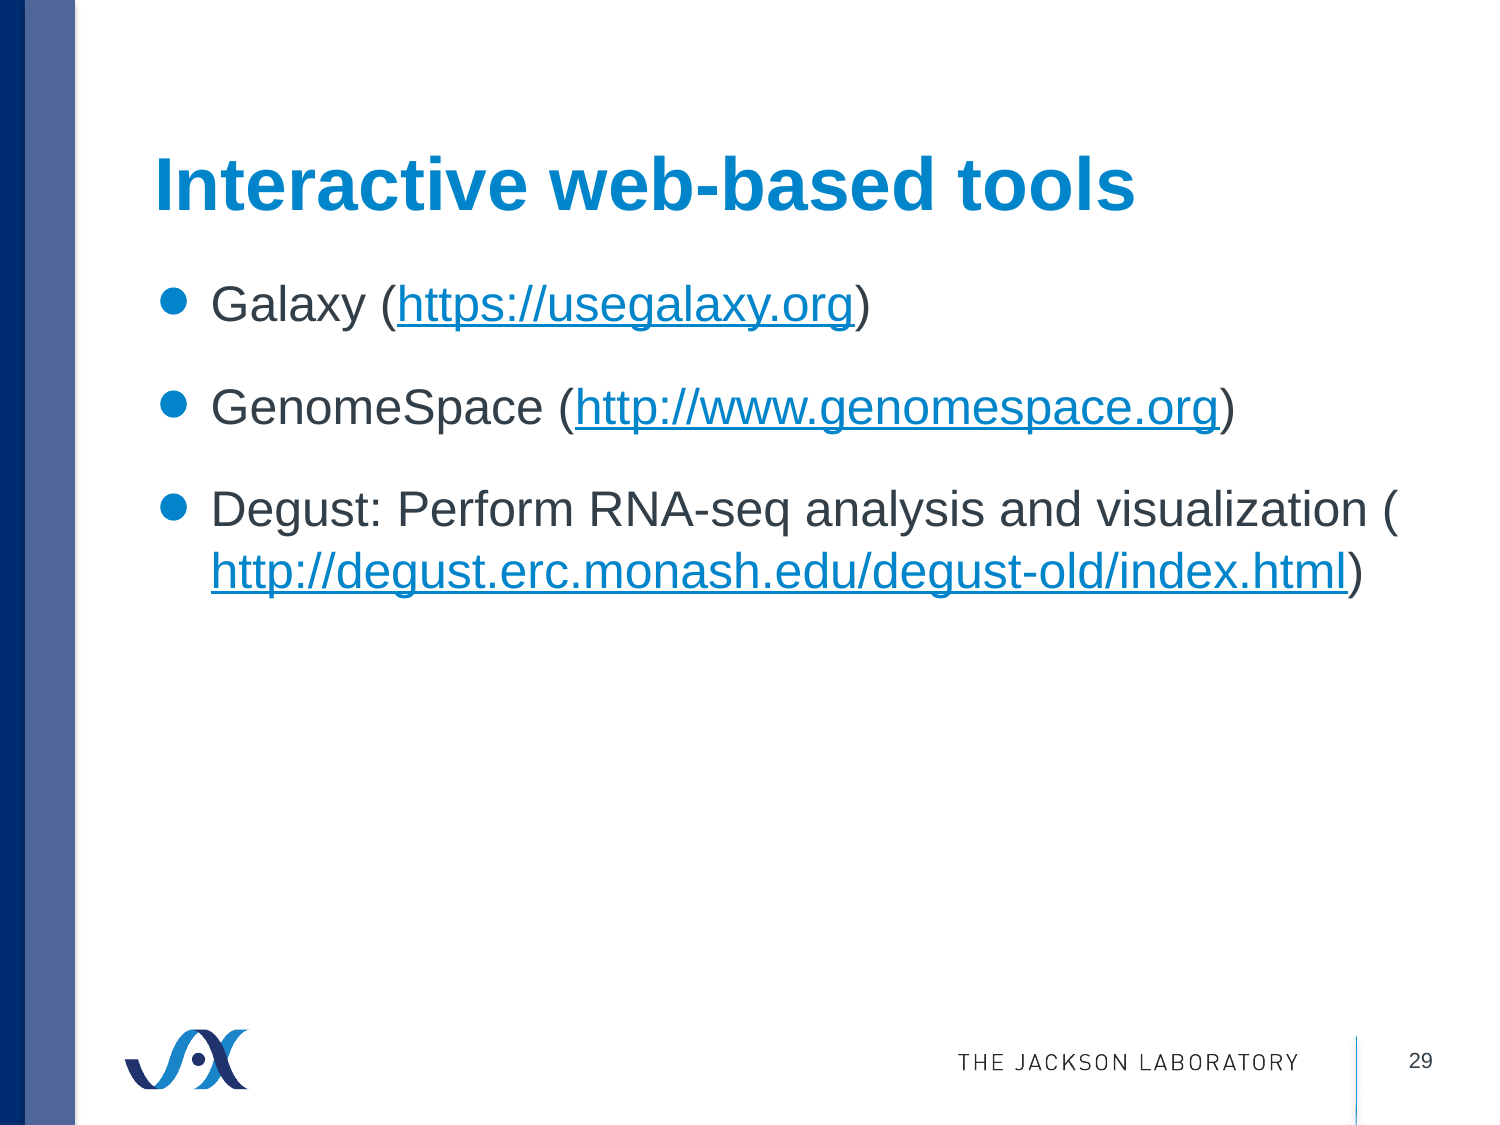

# Interactive web-based tools
Galaxy (https://usegalaxy.org)
GenomeSpace (http://www.genomespace.org)
Degust: Perform RNA-seq analysis and visualization (http://degust.erc.monash.edu/degust-old/index.html)

29